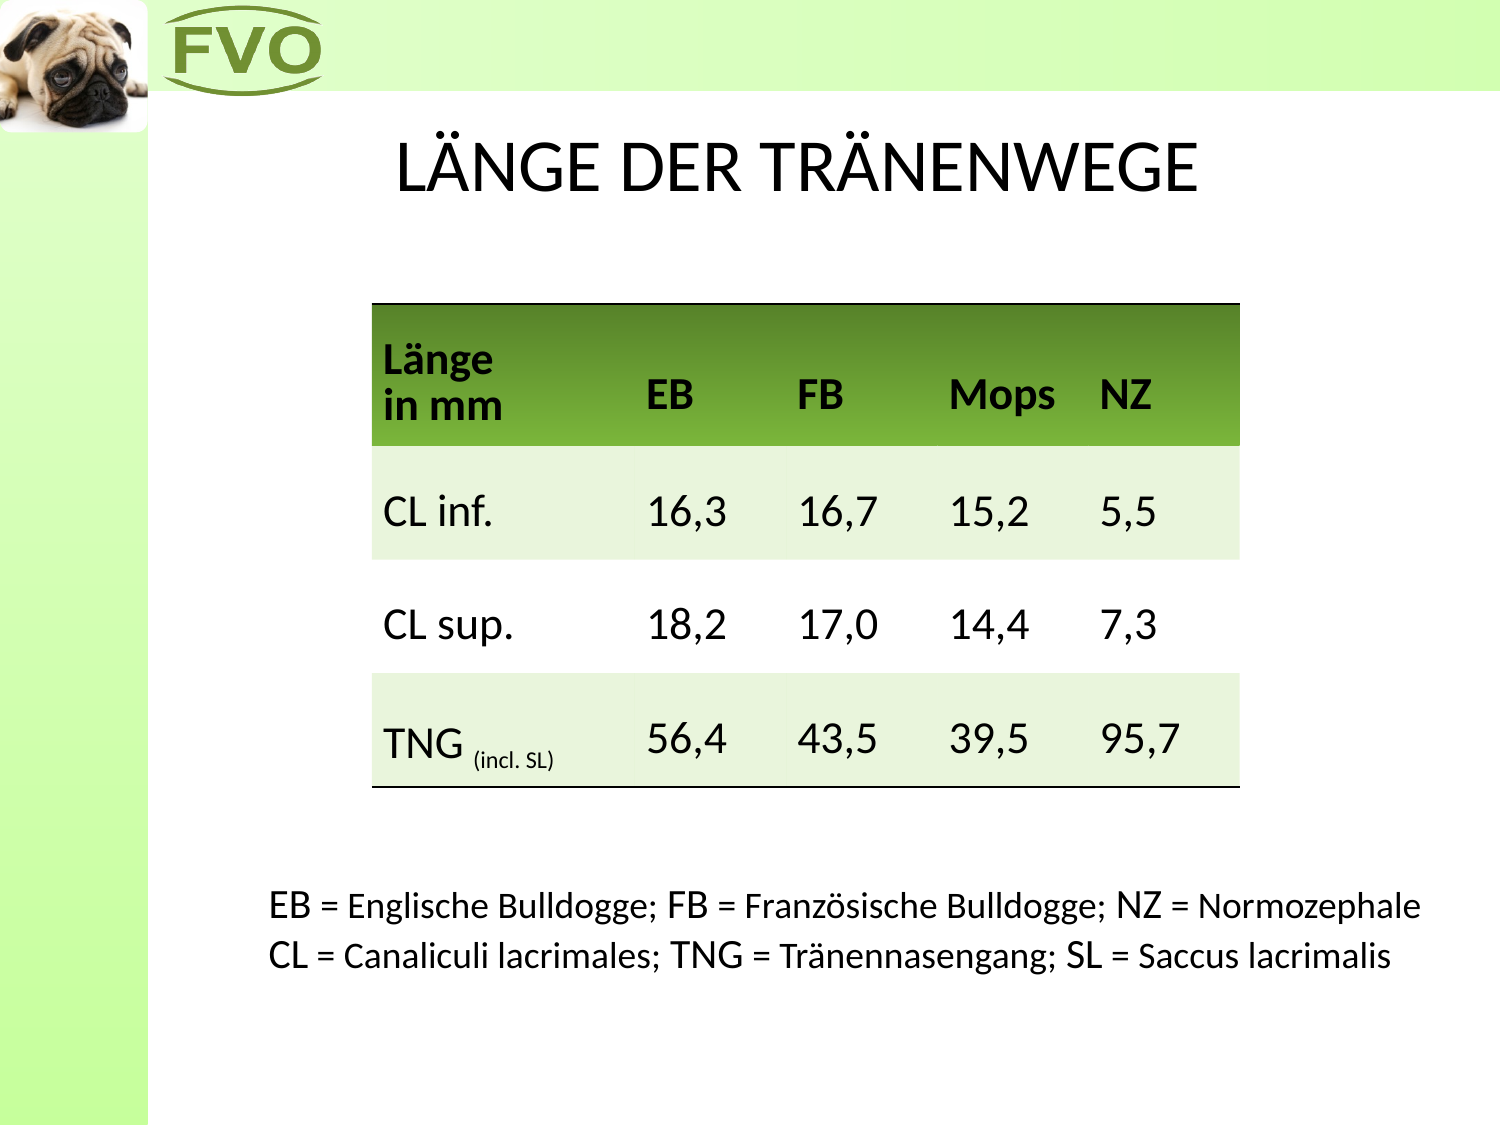

# LÄNGE DER TRÄNENWEGE
| Länge in mm | EB | FB | Mops | NZ |
| --- | --- | --- | --- | --- |
| CL inf. | 16,3 | 16,7 | 15,2 | 5,5 |
| CL sup. | 18,2 | 17,0 | 14,4 | 7,3 |
| TNG (incl. SL) | 56,4 | 43,5 | 39,5 | 95,7 |
EB = Englische Bulldogge; FB = Französische Bulldogge; NZ = Normozephale
CL = Canaliculi lacrimales; TNG = Tränennasengang; SL = Saccus lacrimalis